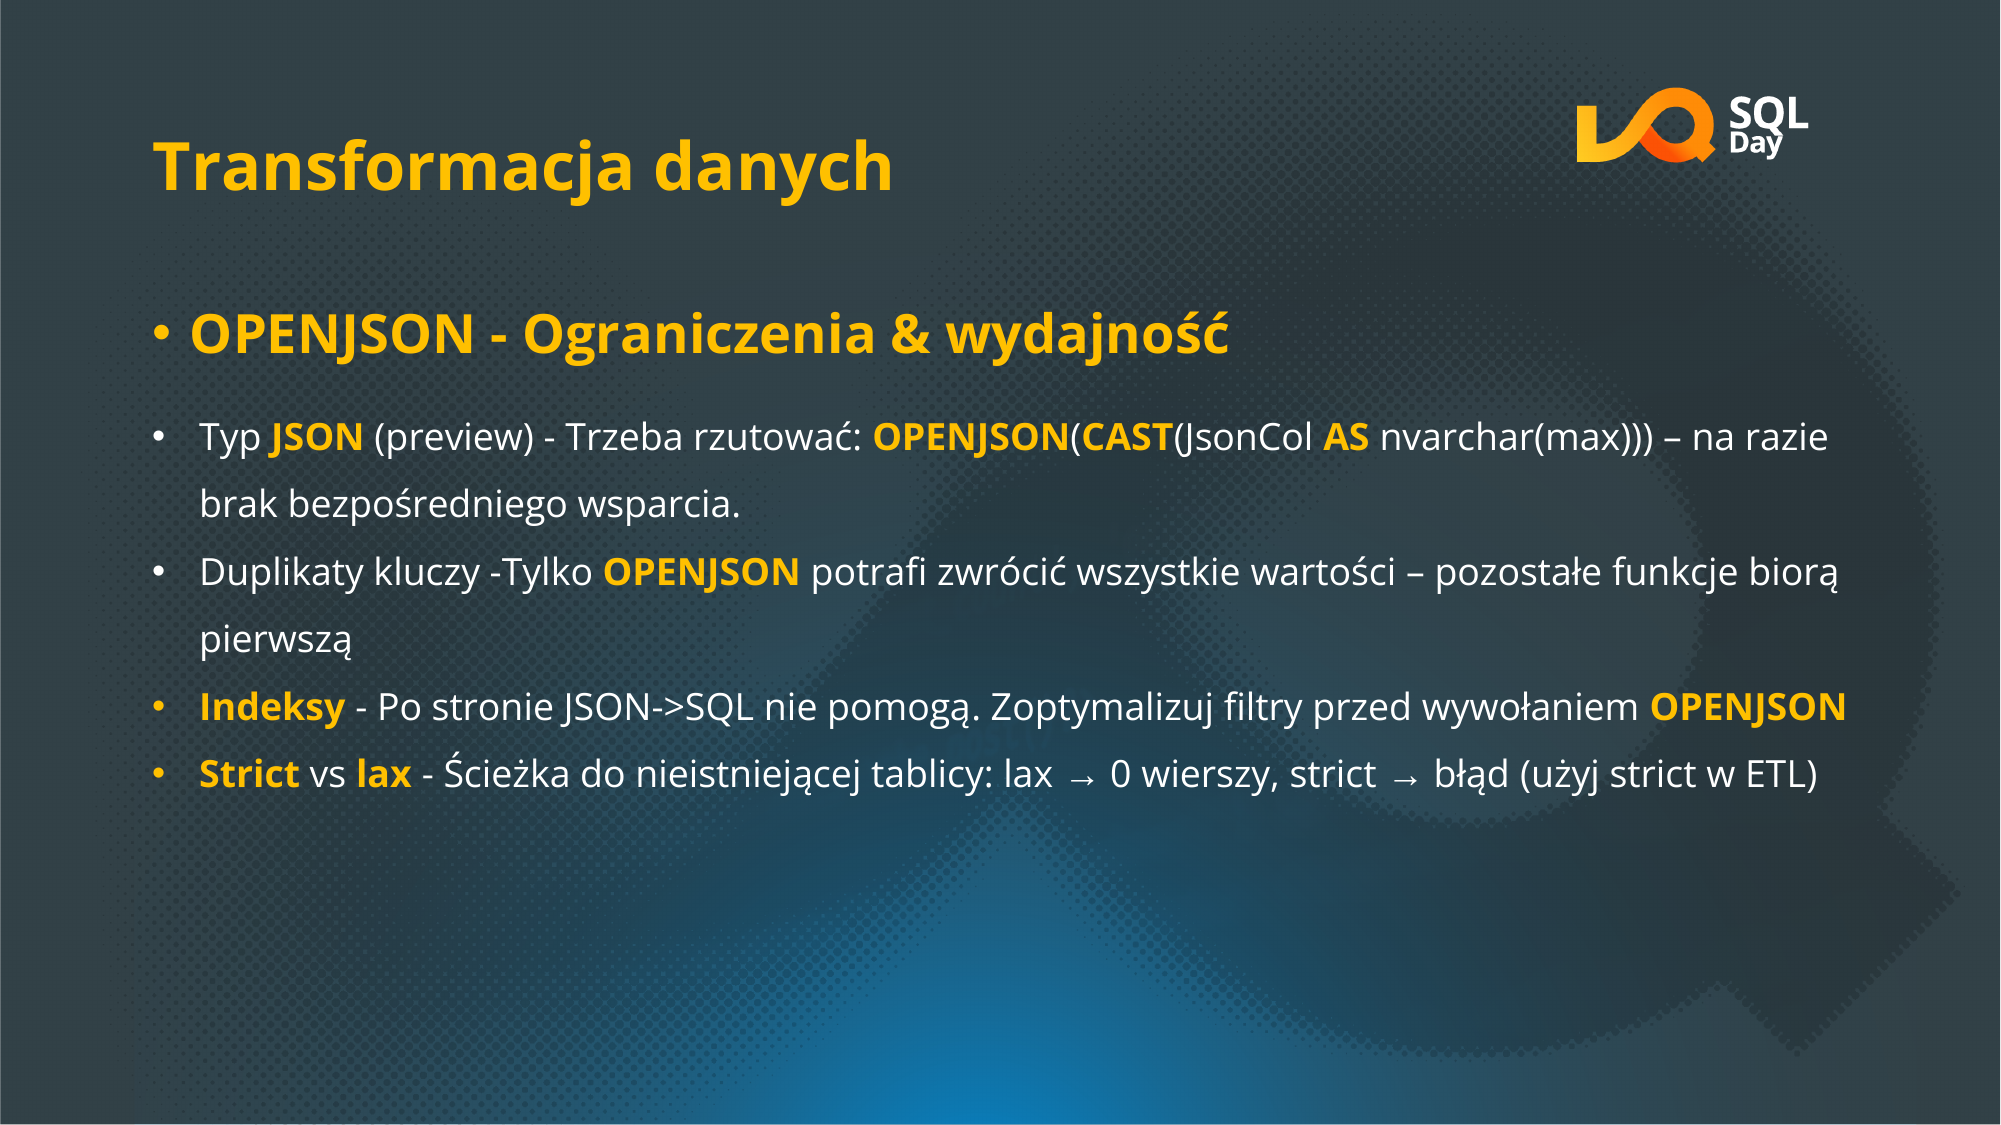

# Transformacja danych
OPENJSON - Ograniczenia & wydajność
Typ JSON (preview) - Trzeba rzutować: OPENJSON(CAST(JsonCol AS nvarchar(max))) – na razie brak bezpośredniego wsparcia.
Duplikaty kluczy -Tylko OPENJSON potrafi zwrócić wszystkie wartości – pozostałe funkcje biorą pierwszą
Indeksy - Po stronie JSON->SQL nie pomogą. Zoptymalizuj filtry przed wywołaniem OPENJSON
Strict vs lax - Ścieżka do nieistniejącej tablicy: lax → 0 wierszy, strict → błąd (użyj strict w ETL)